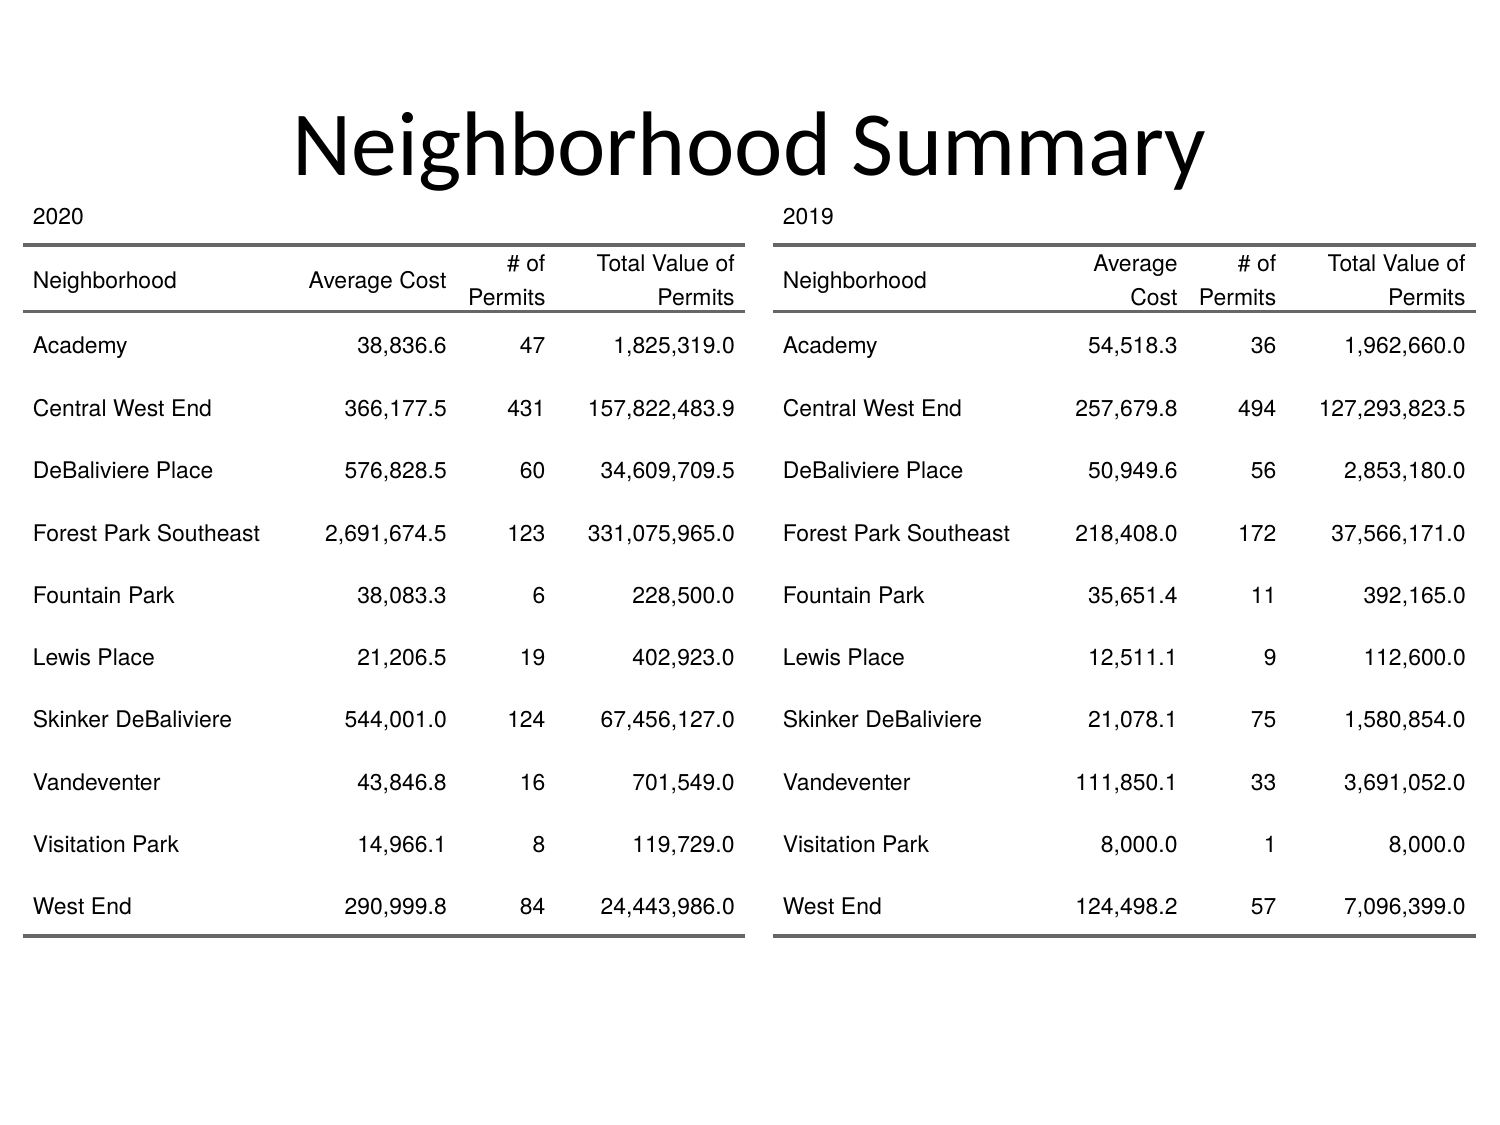

# Neighborhood Summary
| 2020 | 2020 | 2020 | 2020 |
| --- | --- | --- | --- |
| Neighborhood | Average Cost | # of Permits | Total Value of Permits |
| Academy | 38,836.6 | 47 | 1,825,319.0 |
| Central West End | 366,177.5 | 431 | 157,822,483.9 |
| DeBaliviere Place | 576,828.5 | 60 | 34,609,709.5 |
| Forest Park Southeast | 2,691,674.5 | 123 | 331,075,965.0 |
| Fountain Park | 38,083.3 | 6 | 228,500.0 |
| Lewis Place | 21,206.5 | 19 | 402,923.0 |
| Skinker DeBaliviere | 544,001.0 | 124 | 67,456,127.0 |
| Vandeventer | 43,846.8 | 16 | 701,549.0 |
| Visitation Park | 14,966.1 | 8 | 119,729.0 |
| West End | 290,999.8 | 84 | 24,443,986.0 |
| 2019 | 2019 | 2019 | 2019 |
| --- | --- | --- | --- |
| Neighborhood | Average Cost | # of Permits | Total Value of Permits |
| Academy | 54,518.3 | 36 | 1,962,660.0 |
| Central West End | 257,679.8 | 494 | 127,293,823.5 |
| DeBaliviere Place | 50,949.6 | 56 | 2,853,180.0 |
| Forest Park Southeast | 218,408.0 | 172 | 37,566,171.0 |
| Fountain Park | 35,651.4 | 11 | 392,165.0 |
| Lewis Place | 12,511.1 | 9 | 112,600.0 |
| Skinker DeBaliviere | 21,078.1 | 75 | 1,580,854.0 |
| Vandeventer | 111,850.1 | 33 | 3,691,052.0 |
| Visitation Park | 8,000.0 | 1 | 8,000.0 |
| West End | 124,498.2 | 57 | 7,096,399.0 |